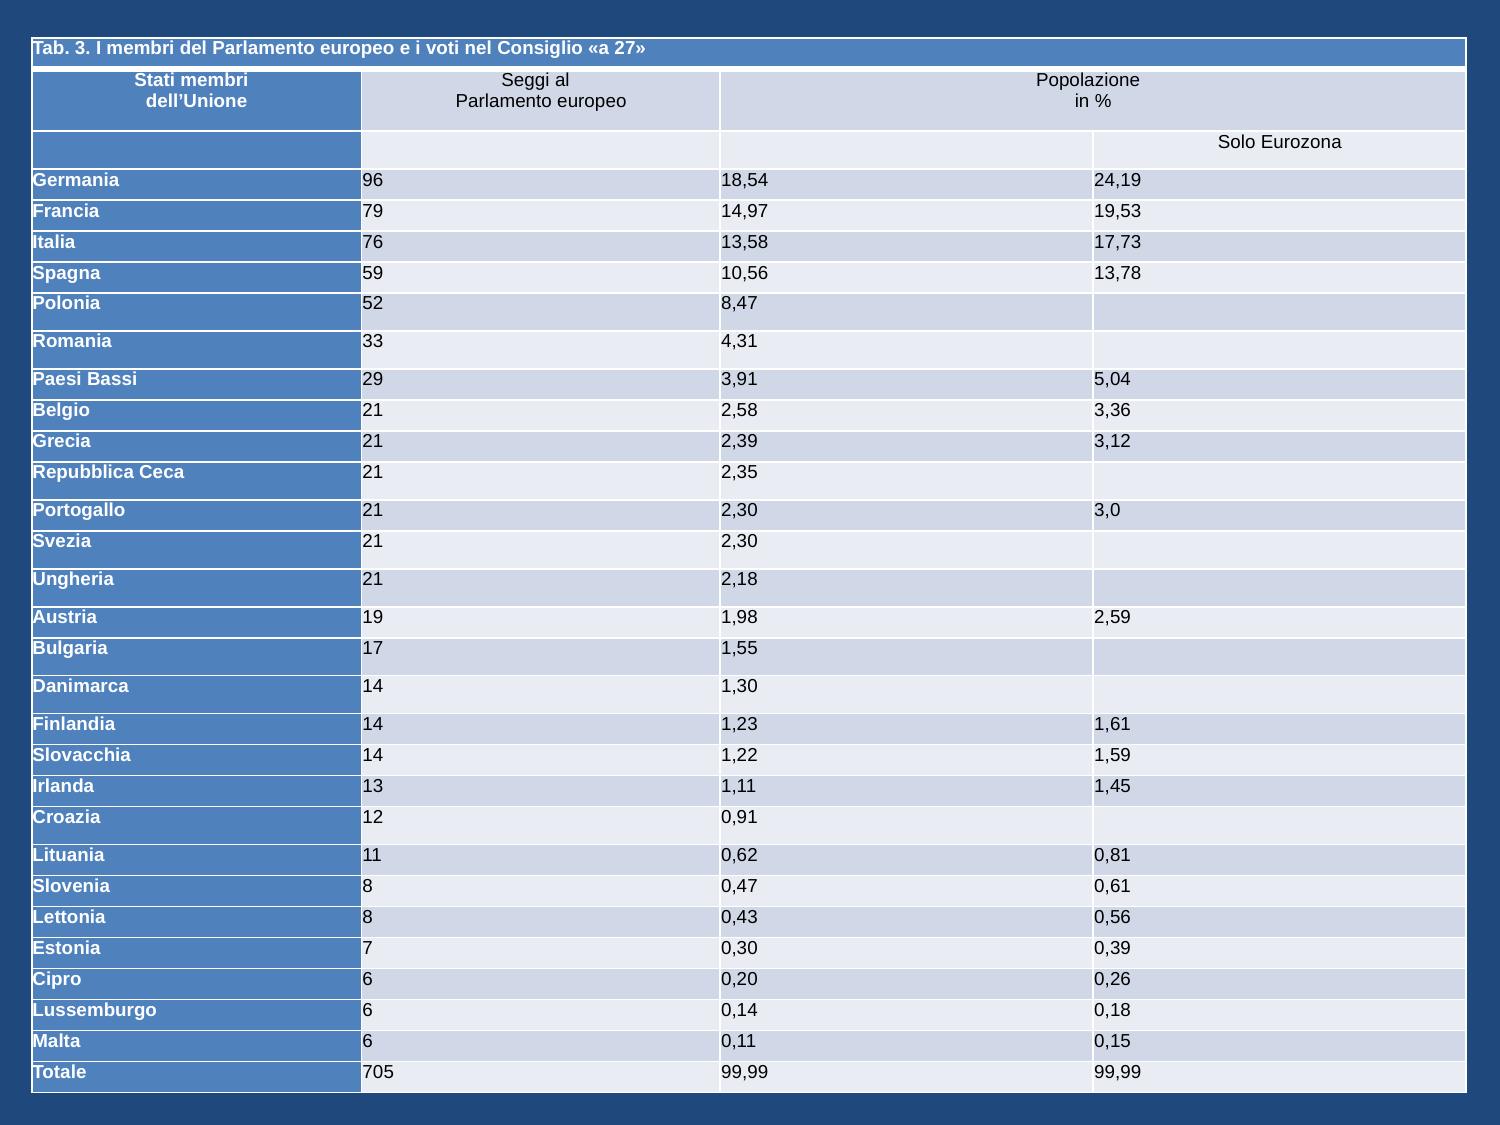

| Tab. 3. I membri del Parlamento europeo e i voti nel Consiglio «a 27» |  |  |  |
| --- | --- | --- | --- |
| Stati membri dell’Unione | Seggi al Parlamento europeo | Popolazione in % |  |
|  |  |  | Solo Eurozona |
| Germania | 96 | 18,54 | 24,19 |
| Francia | 79 | 14,97 | 19,53 |
| Italia | 76 | 13,58 | 17,73 |
| Spagna | 59 | 10,56 | 13,78 |
| Polonia | 52 | 8,47 |  |
| Romania | 33 | 4,31 |  |
| Paesi Bassi | 29 | 3,91 | 5,04 |
| Belgio | 21 | 2,58 | 3,36 |
| Grecia | 21 | 2,39 | 3,12 |
| Repubblica Ceca | 21 | 2,35 |  |
| Portogallo | 21 | 2,30 | 3,0 |
| Svezia | 21 | 2,30 |  |
| Ungheria | 21 | 2,18 |  |
| Austria | 19 | 1,98 | 2,59 |
| Bulgaria | 17 | 1,55 |  |
| Danimarca | 14 | 1,30 |  |
| Finlandia | 14 | 1,23 | 1,61 |
| Slovacchia | 14 | 1,22 | 1,59 |
| Irlanda | 13 | 1,11 | 1,45 |
| Croazia | 12 | 0,91 |  |
| Lituania | 11 | 0,62 | 0,81 |
| Slovenia | 8 | 0,47 | 0,61 |
| Lettonia | 8 | 0,43 | 0,56 |
| Estonia | 7 | 0,30 | 0,39 |
| Cipro | 6 | 0,20 | 0,26 |
| Lussemburgo | 6 | 0,14 | 0,18 |
| Malta | 6 | 0,11 | 0,15 |
| Totale | 705 | 99,99 | 99,99 |